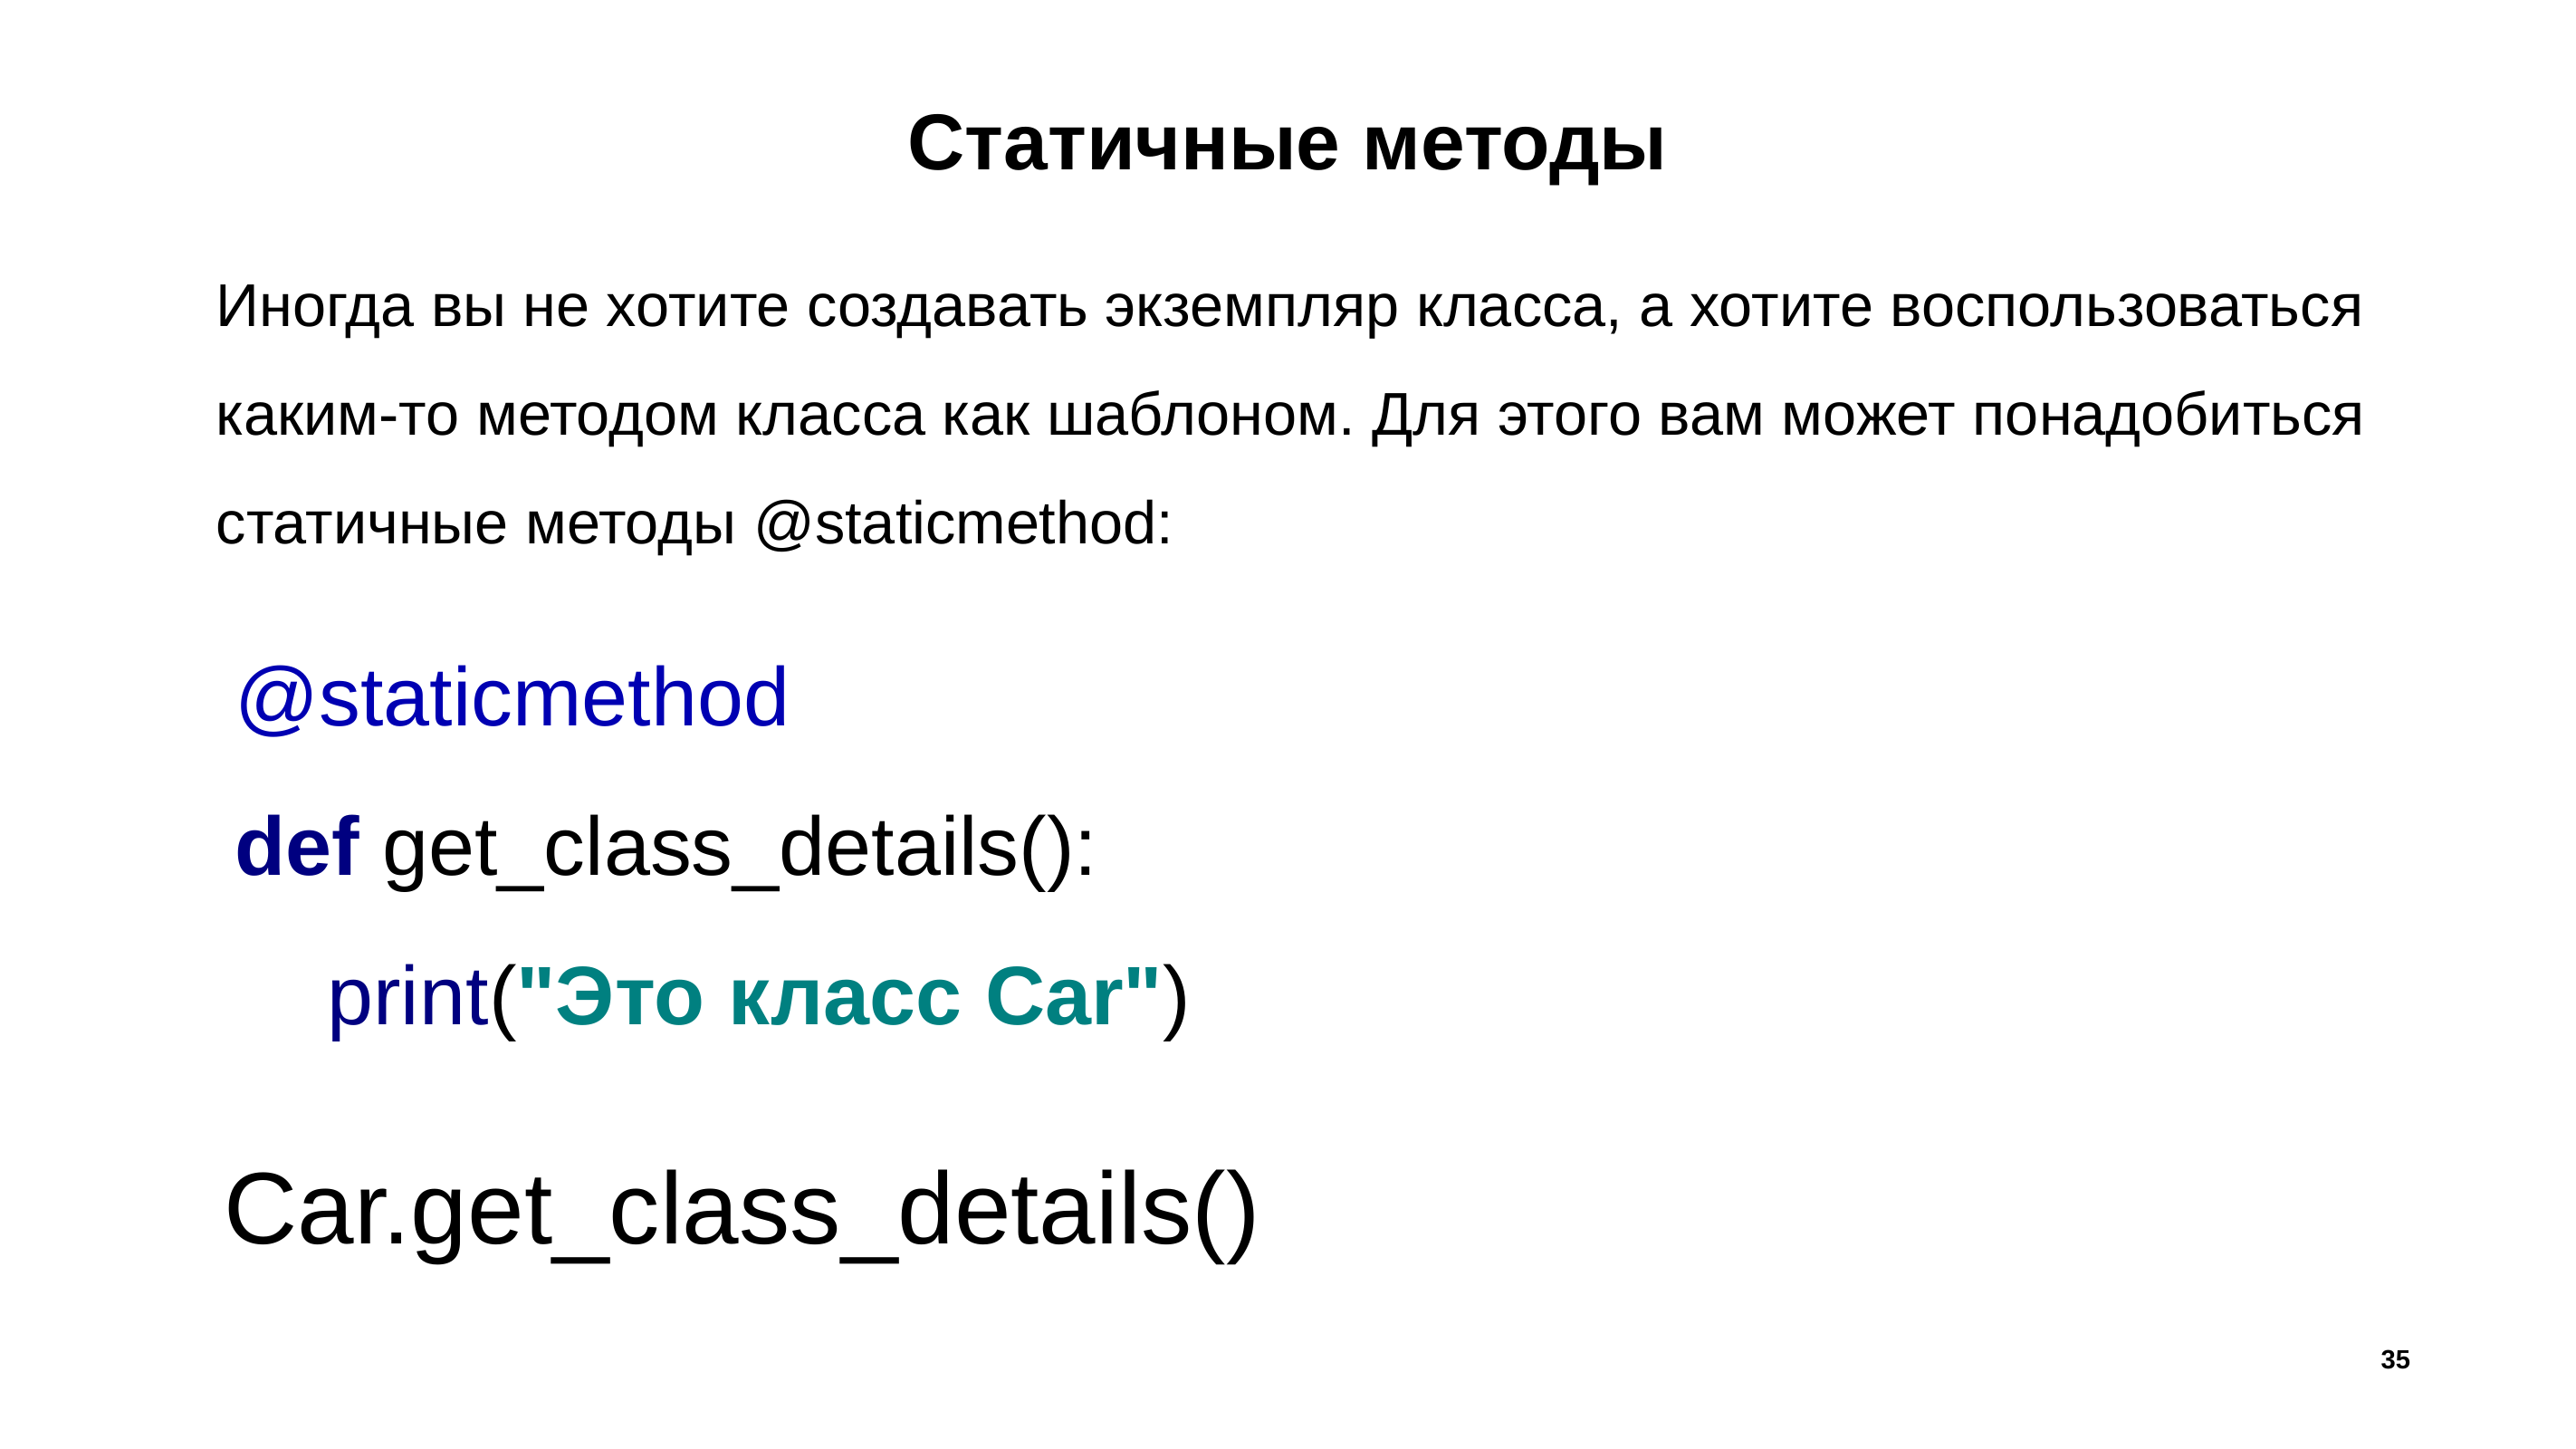

# Статичные методы
Иногда вы не хотите создавать экземпляр класса, а хотите воспользоваться каким-то методом класса как шаблоном. Для этого вам может понадобиться статичные методы @staticmethod:

@staticmethod
def get_class_details():
    print("Это класс Car")
Car.get_class_details()
35